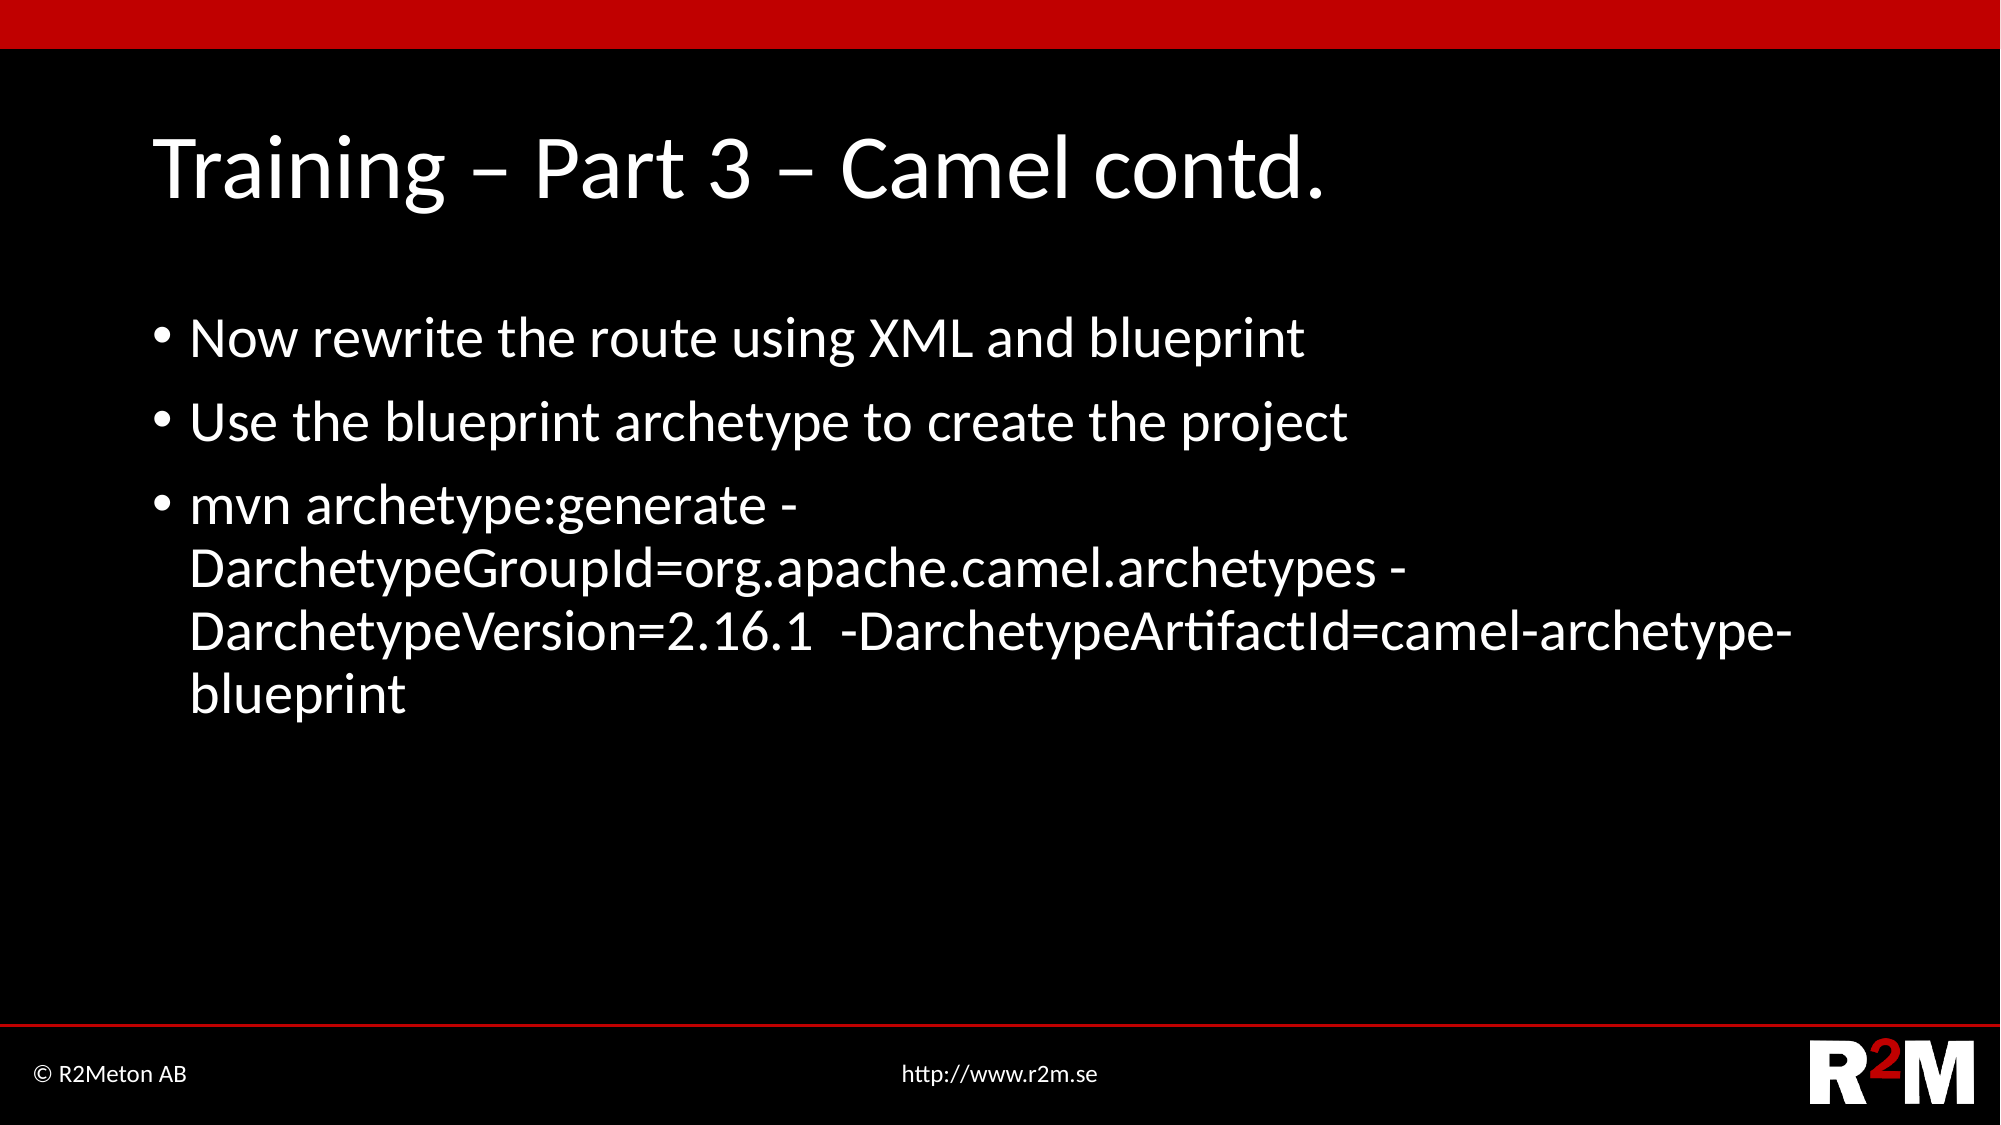

# Training – Part 3 – Camel contd.
Now rewrite the route using XML and blueprint
Use the blueprint archetype to create the project
mvn archetype:generate -DarchetypeGroupId=org.apache.camel.archetypes -DarchetypeVersion=2.16.1  -DarchetypeArtifactId=camel-archetype-blueprint

© R2Meton AB
http://www.r2m.se